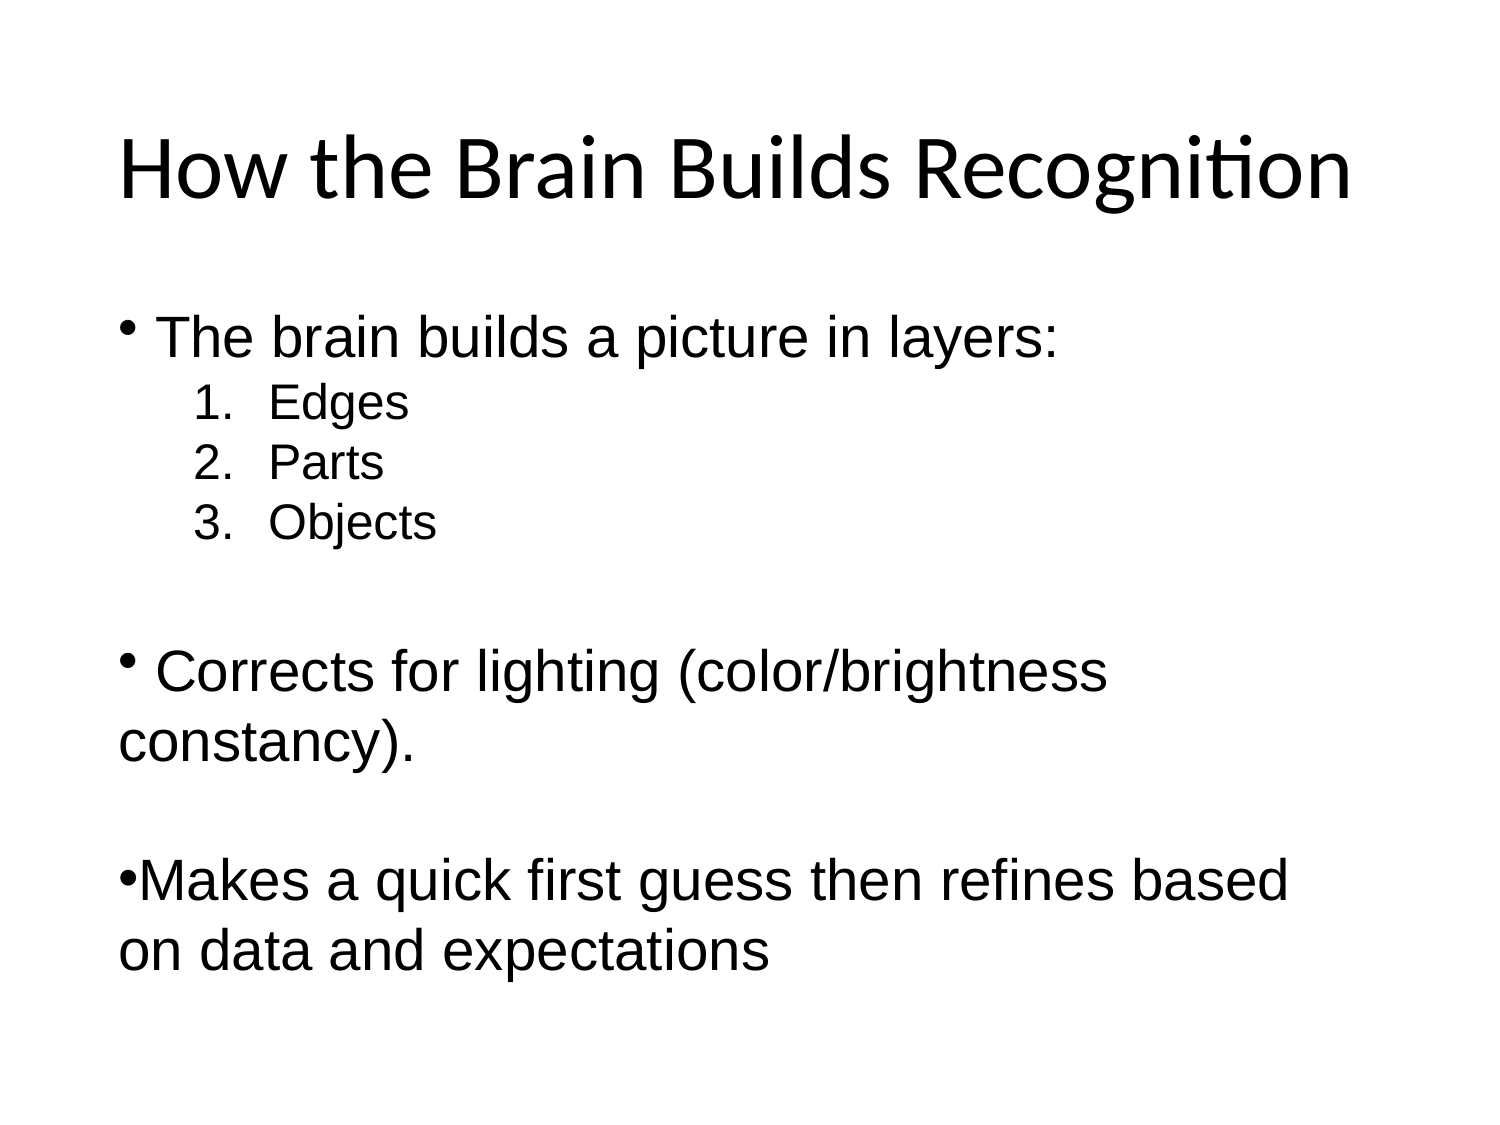

# How the Brain Builds Recognition
 The brain builds a picture in layers:
Edges
Parts
Objects

 Corrects for lighting (color/brightness constancy).

Makes a quick first guess then refines based on data and expectations